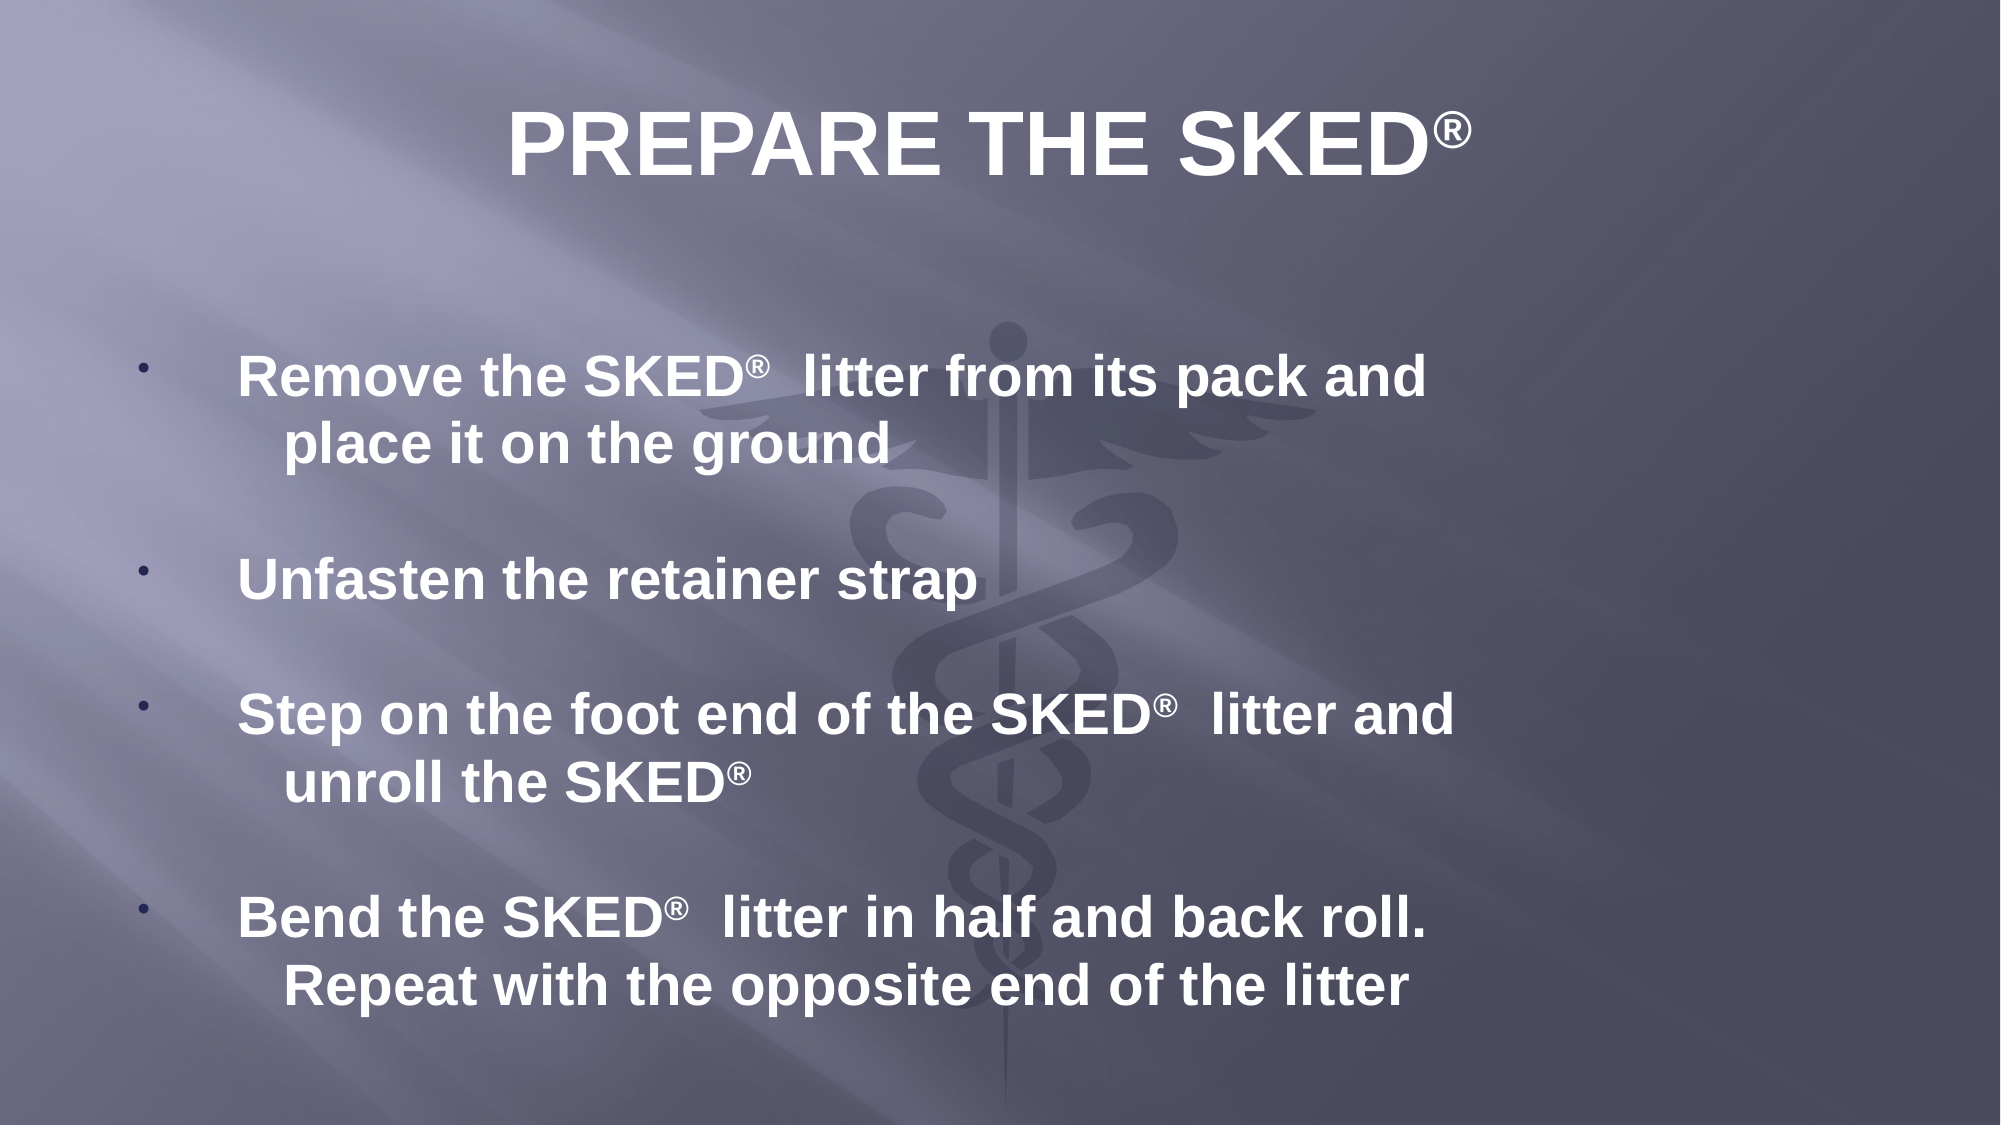

# PREPARE THE SKED®

  Remove the SKED®  litter from its pack and
         place it on the ground

  Unfasten the retainer strap

  Step on the foot end of the SKED®  litter and
         unroll the SKED®

  Bend the SKED®  litter in half and back roll.
         Repeat with the opposite end of the litter